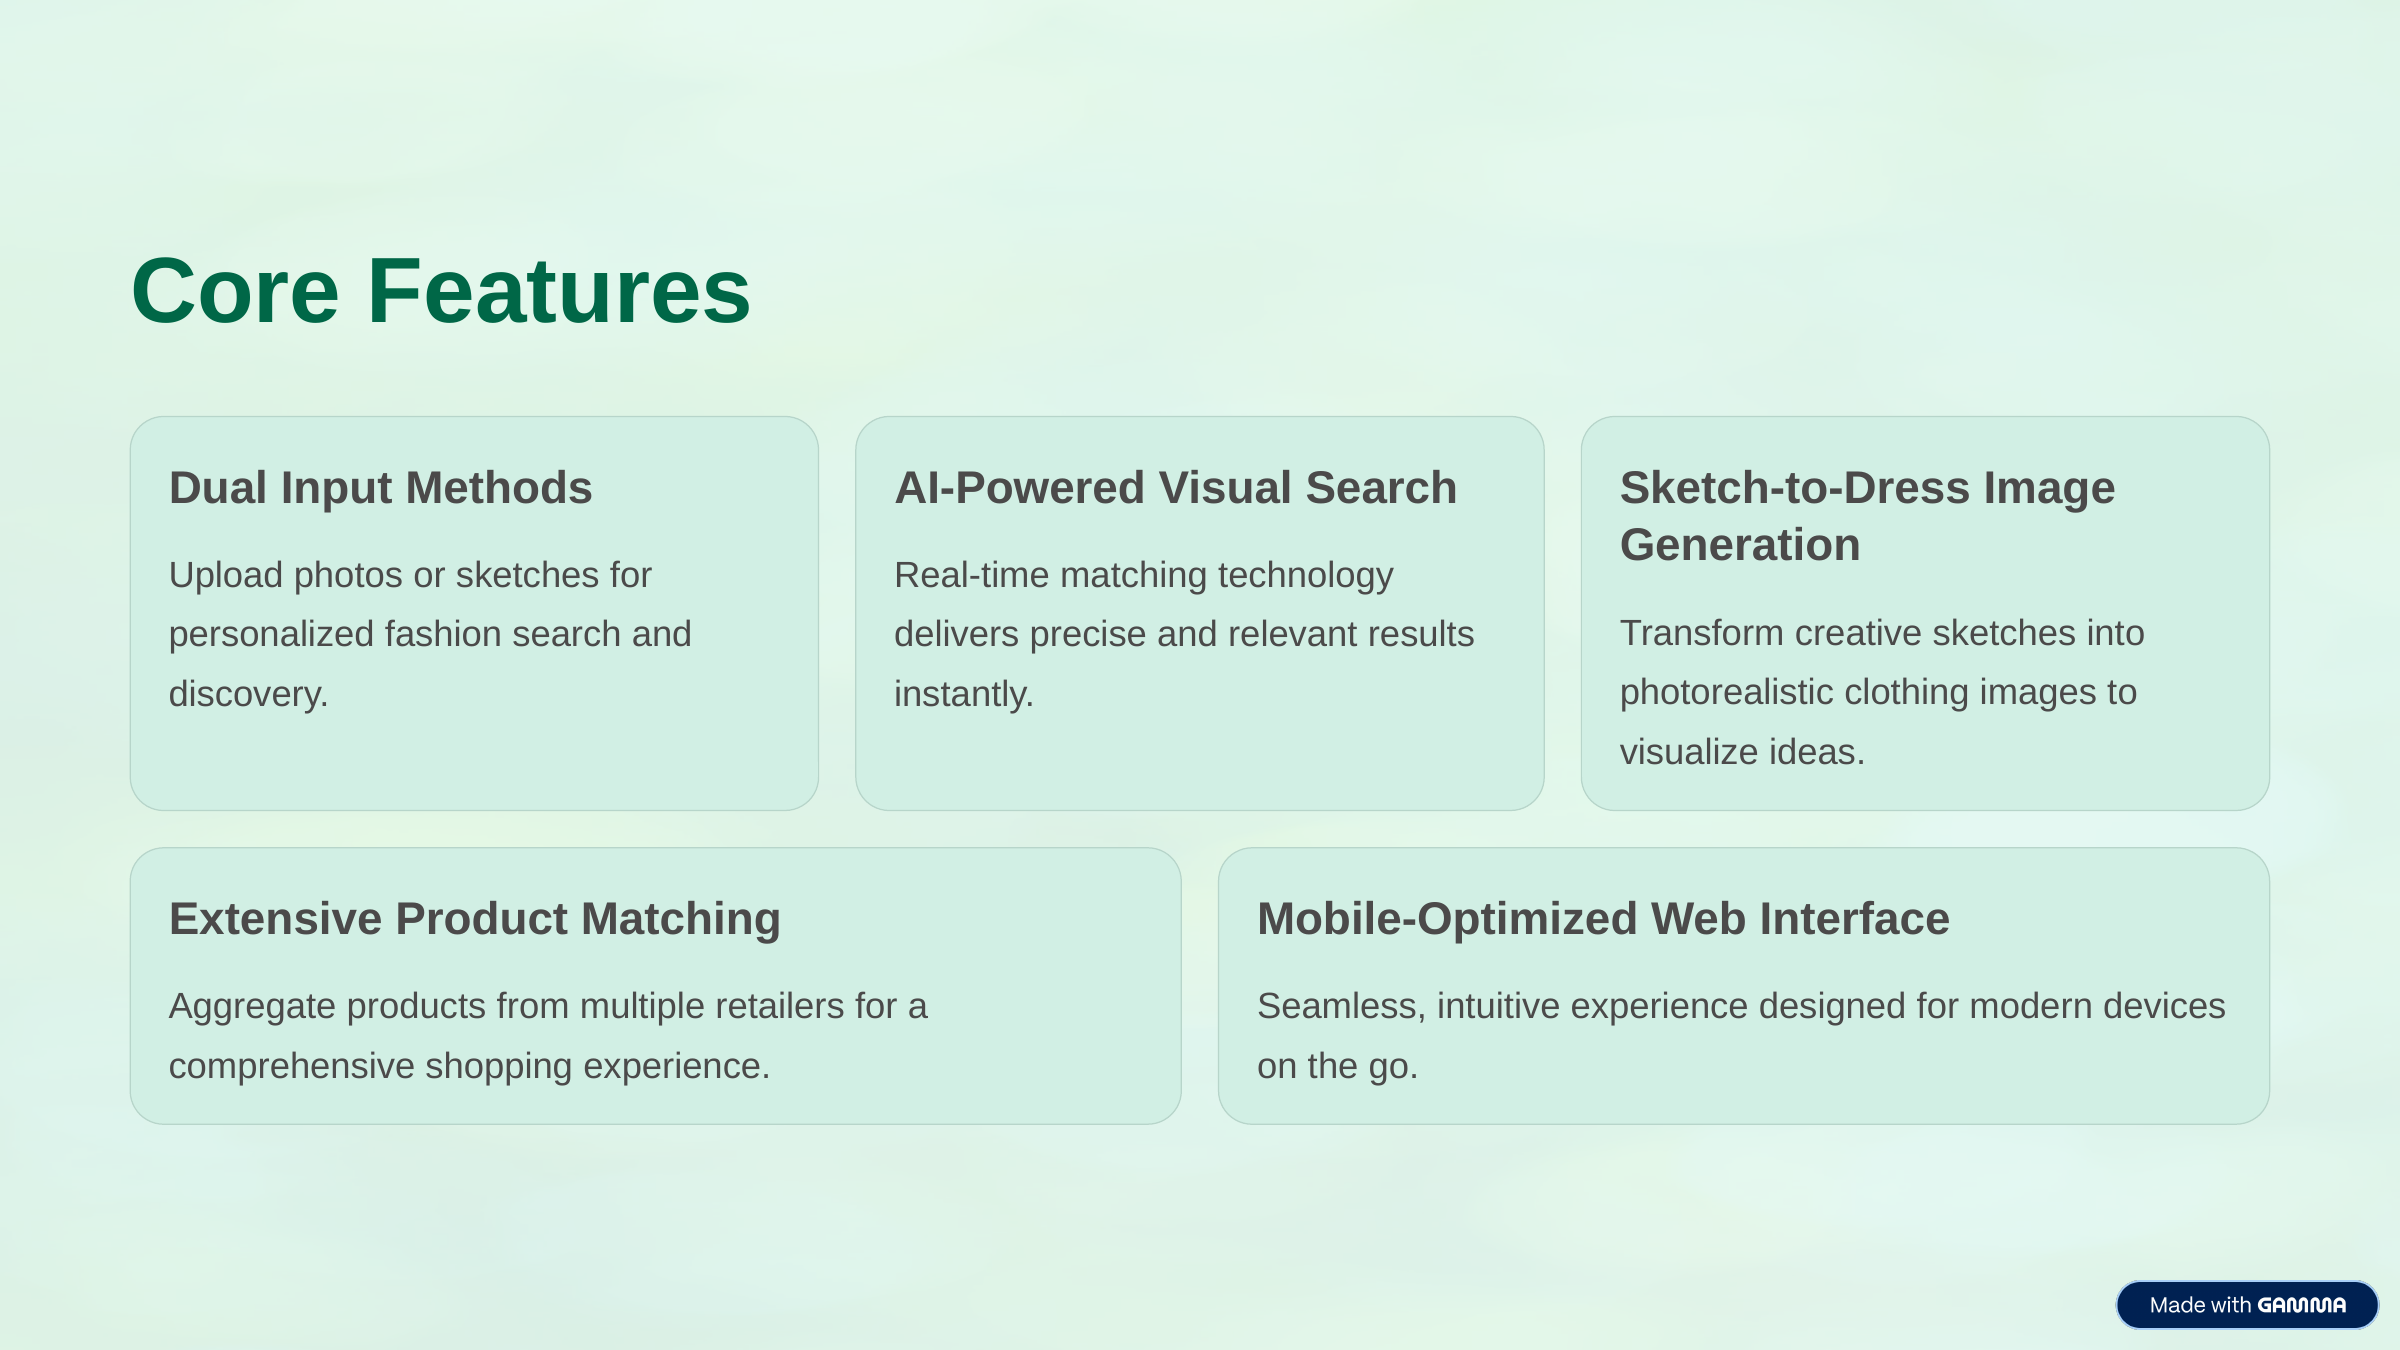

Core Features

Dual Input Methods
AI-Powered Visual Search
Sketch-to-Dress Image Generation
Upload photos or sketches for personalized fashion search and discovery.
Real-time matching technology delivers precise and relevant results instantly.
Transform creative sketches into photorealistic clothing images to visualize ideas.

Extensive Product Matching
Mobile-Optimized Web Interface
Aggregate products from multiple retailers for a comprehensive shopping experience.
Seamless, intuitive experience designed for modern devices on the go.